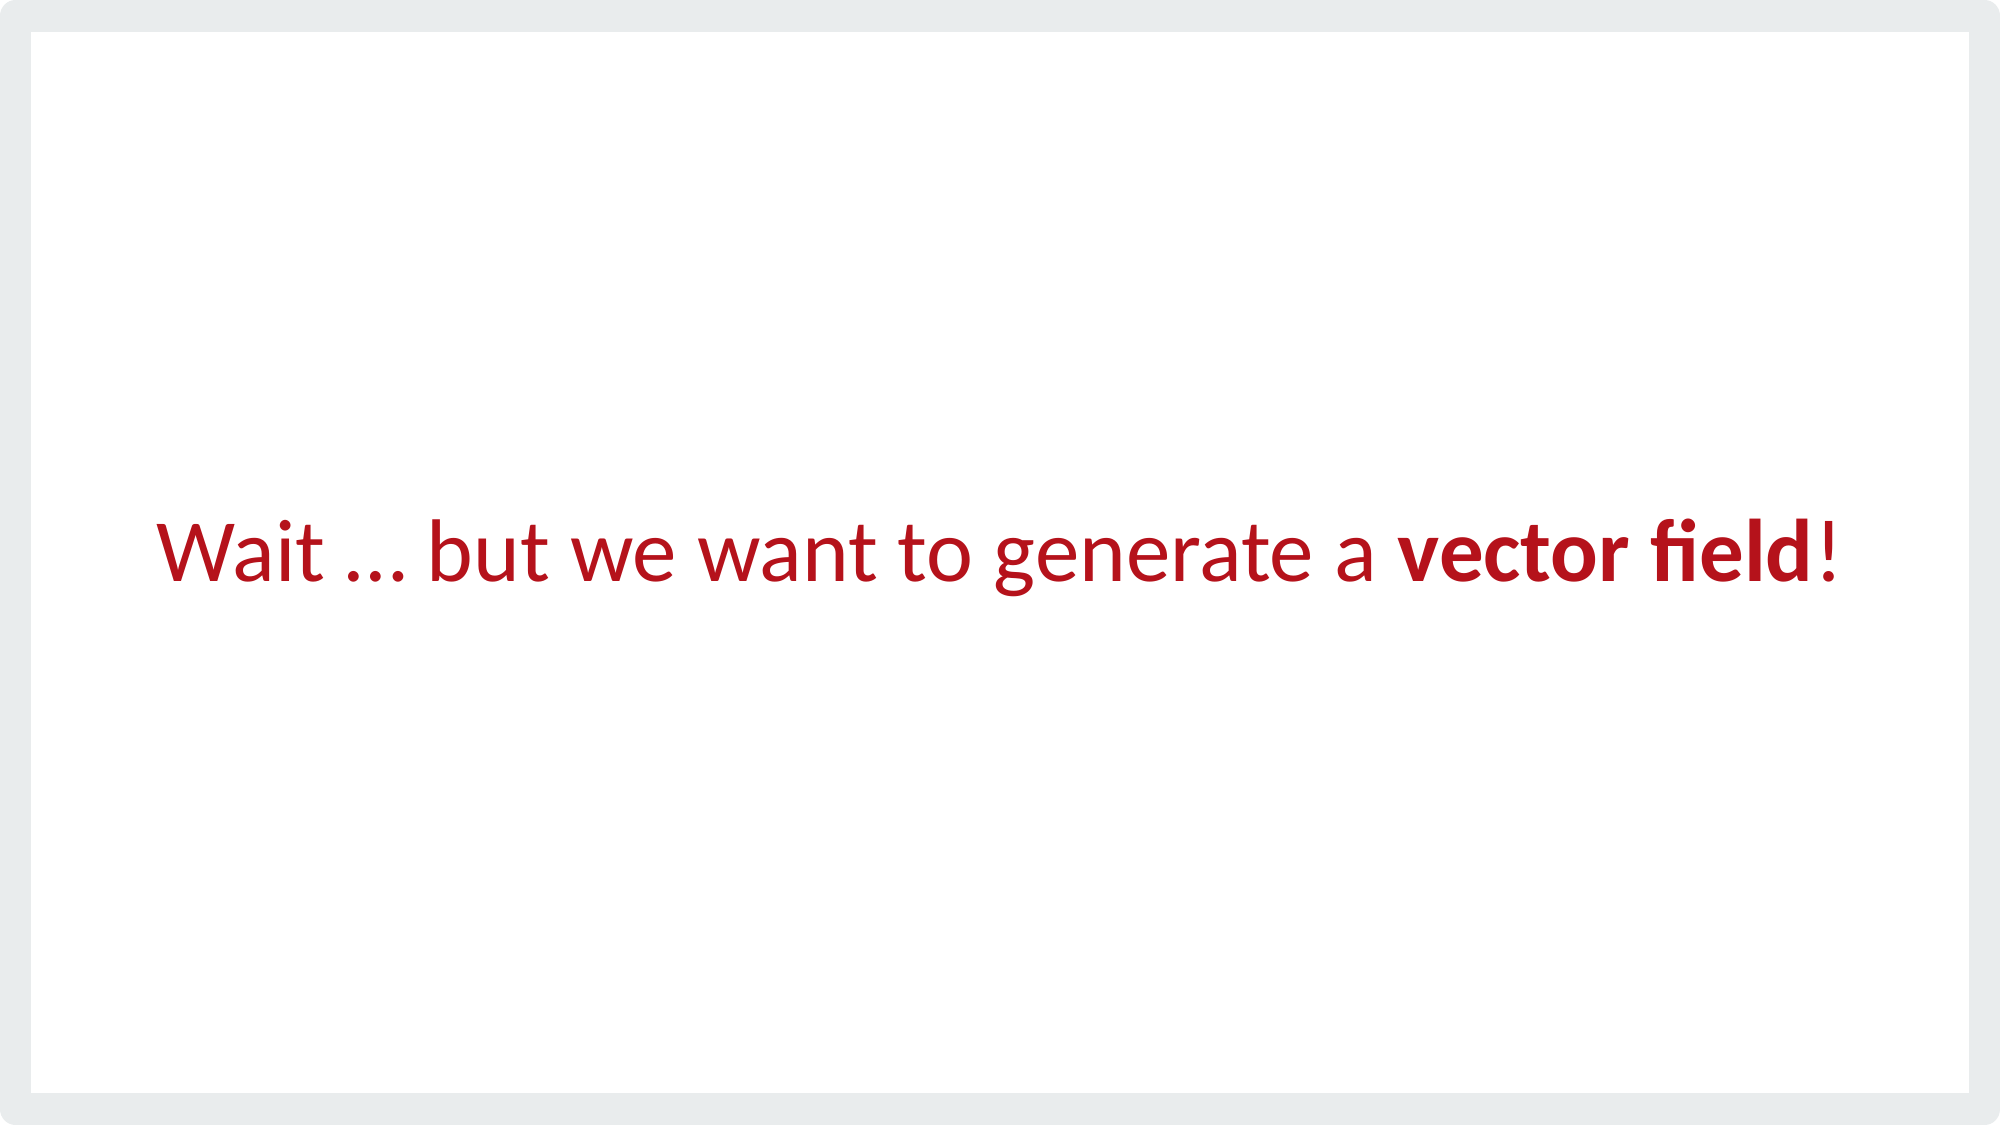

# Wait … but we want to generate a vector field!